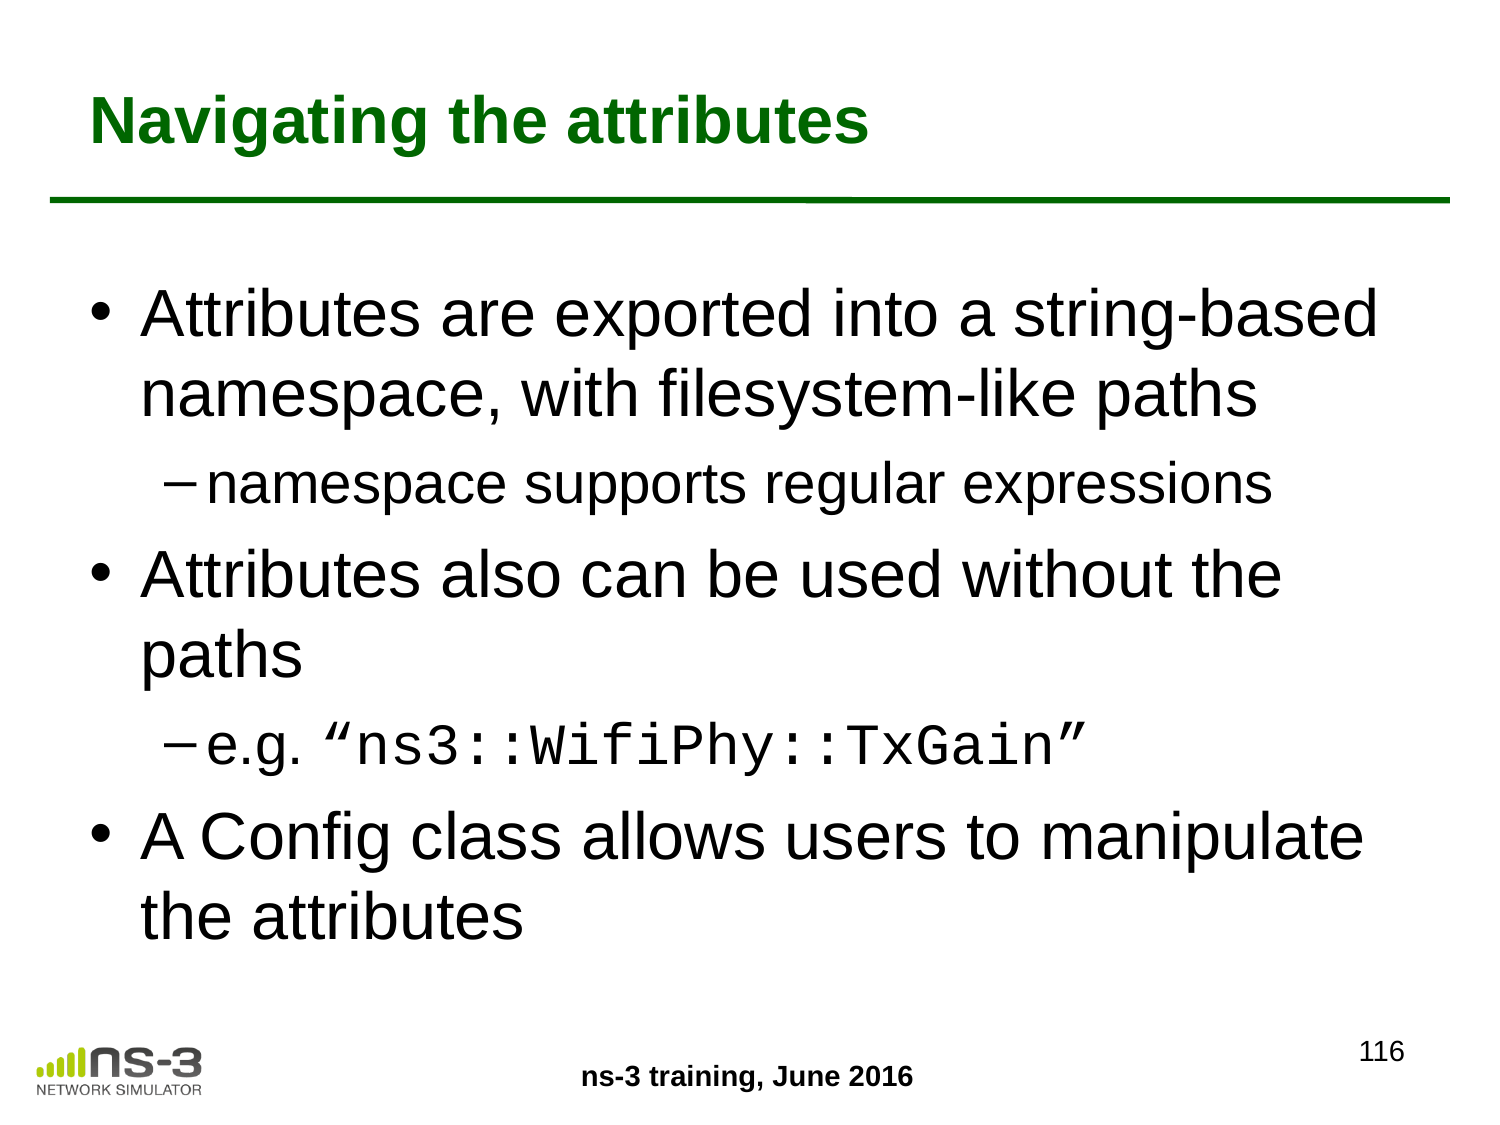

# Navigating the attributes
Attributes are exported into a string-based namespace, with filesystem-like paths
namespace supports regular expressions
Attributes also can be used without the paths
e.g. “ns3::WifiPhy::TxGain”
A Config class allows users to manipulate the attributes
116
ns-3 training, June 2016